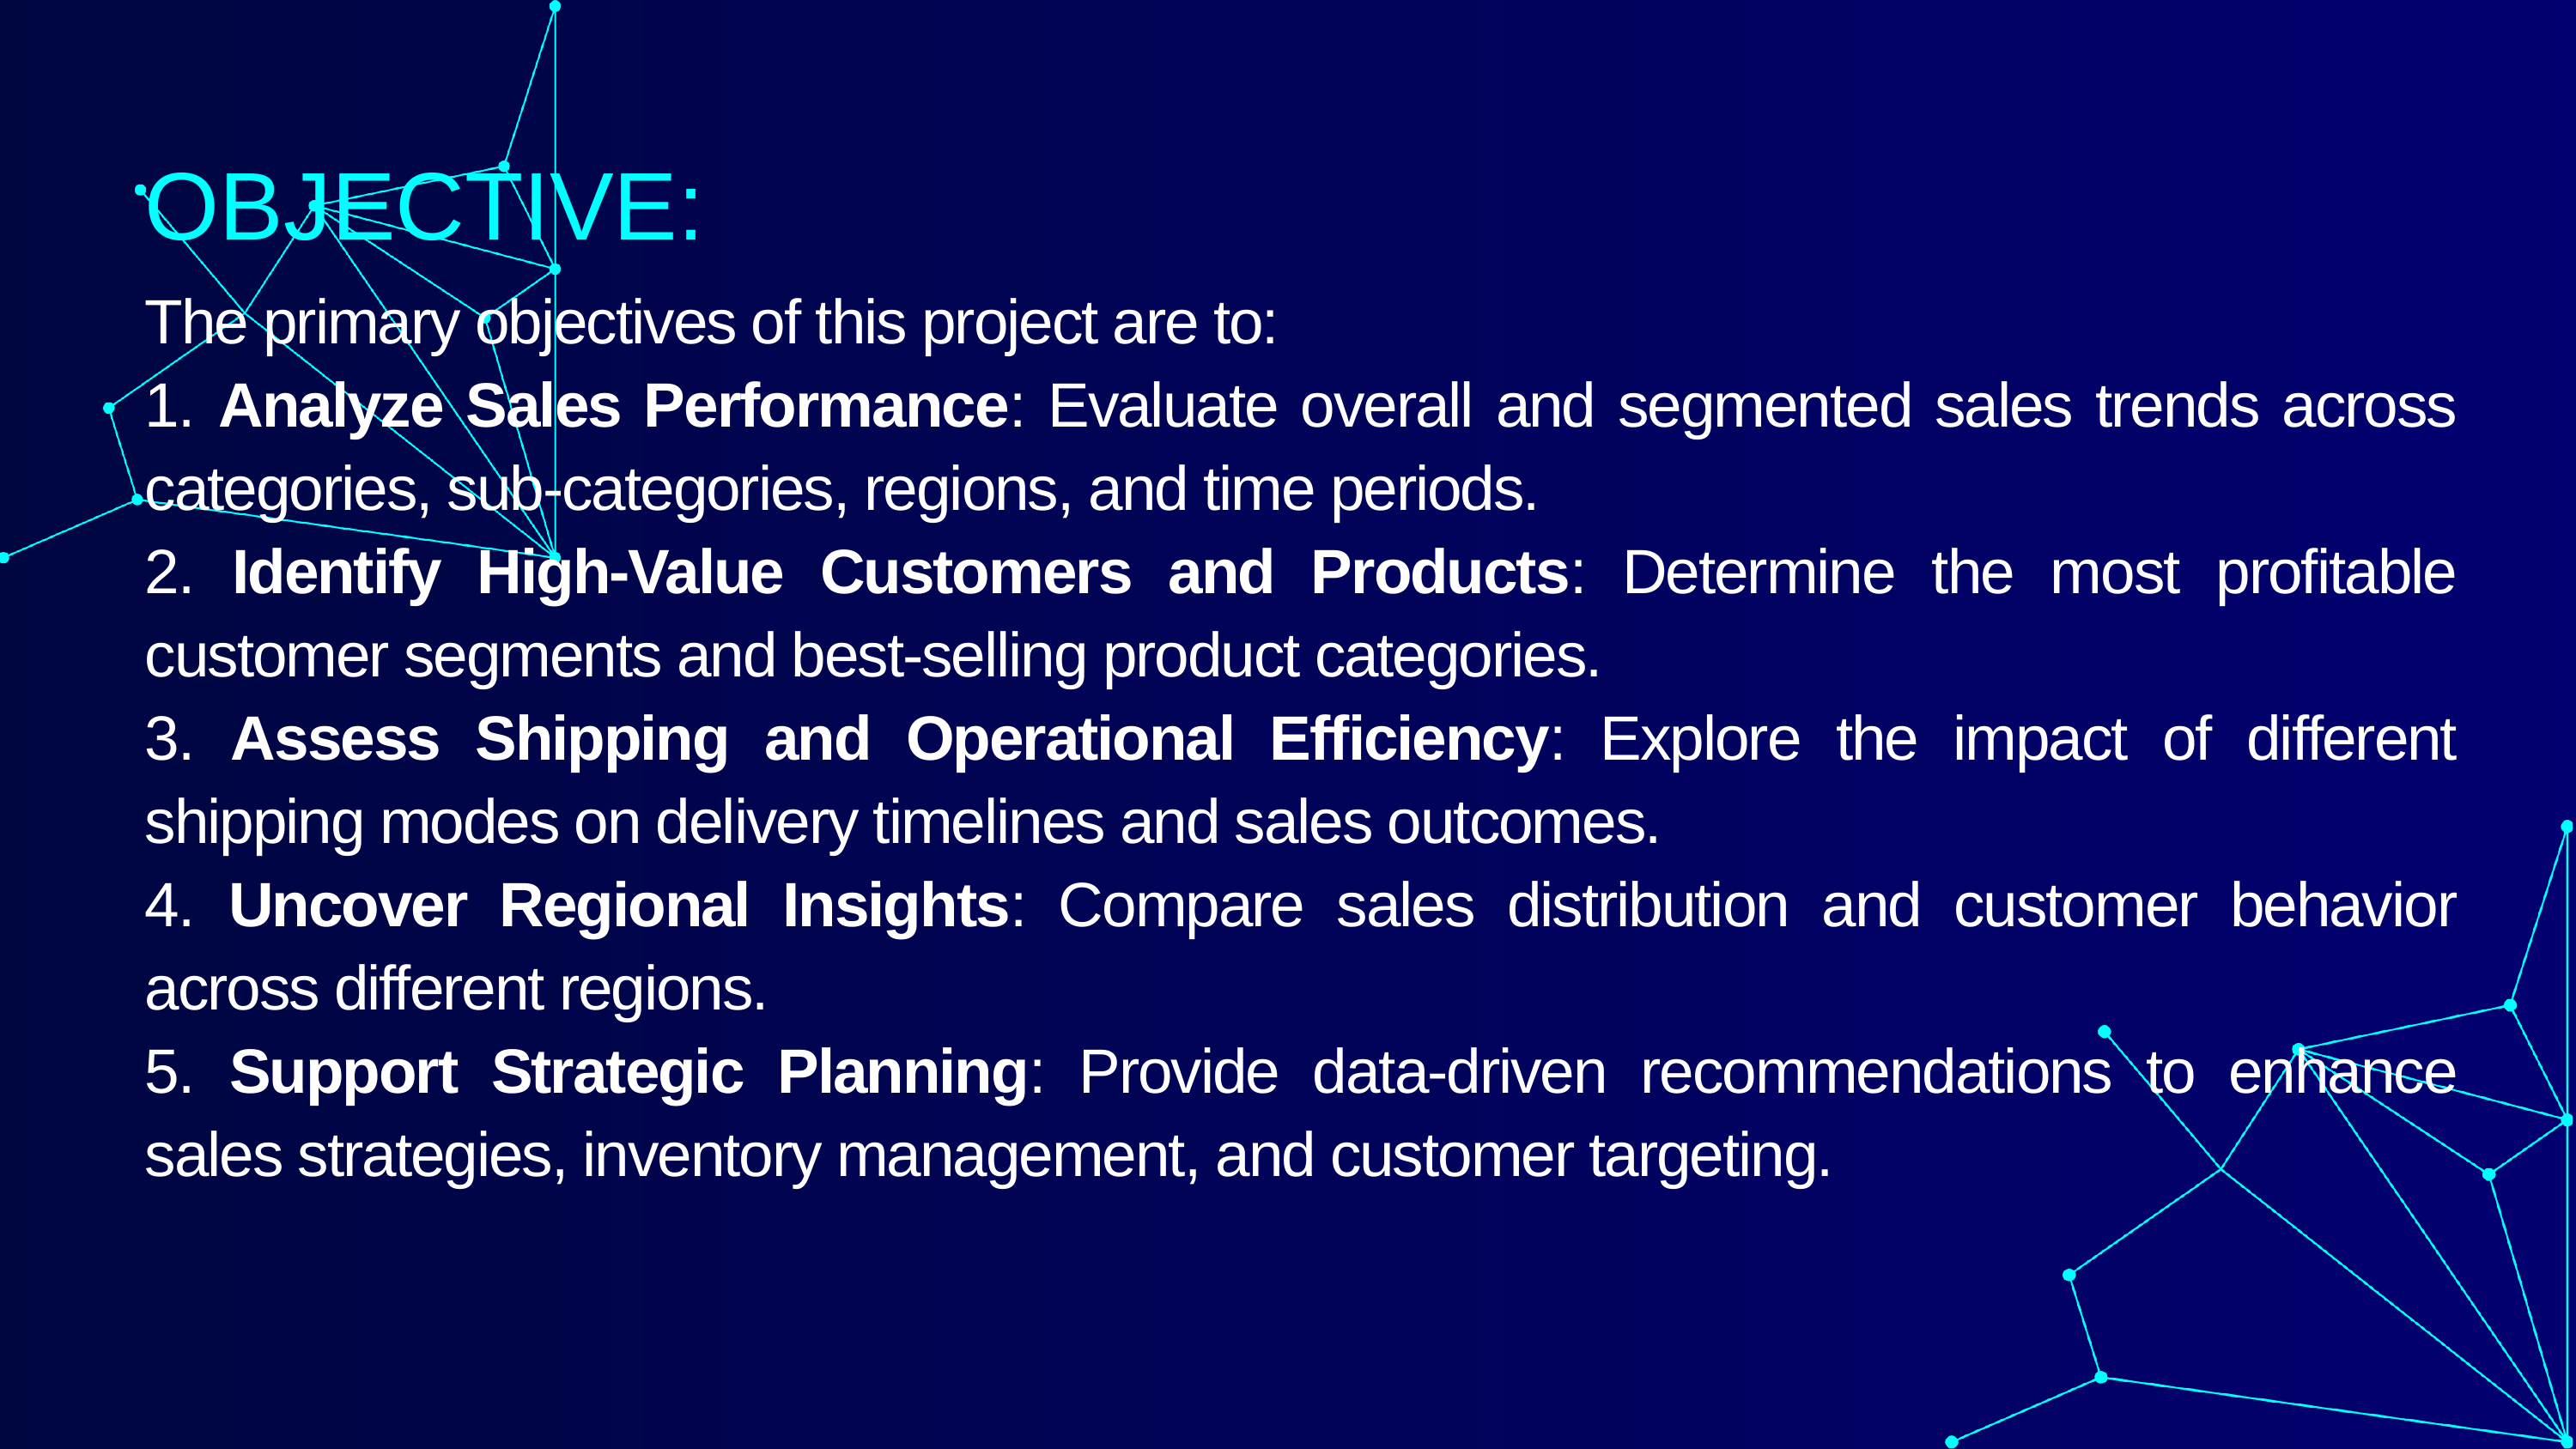

OBJECTIVE:
The primary objectives of this project are to:
1. Analyze Sales Performance: Evaluate overall and segmented sales trends across categories, sub-categories, regions, and time periods.
2. Identify High-Value Customers and Products: Determine the most profitable customer segments and best-selling product categories.
3. Assess Shipping and Operational Efficiency: Explore the impact of different shipping modes on delivery timelines and sales outcomes.
4. Uncover Regional Insights: Compare sales distribution and customer behavior across different regions.
5. Support Strategic Planning: Provide data-driven recommendations to enhance sales strategies, inventory management, and customer targeting.